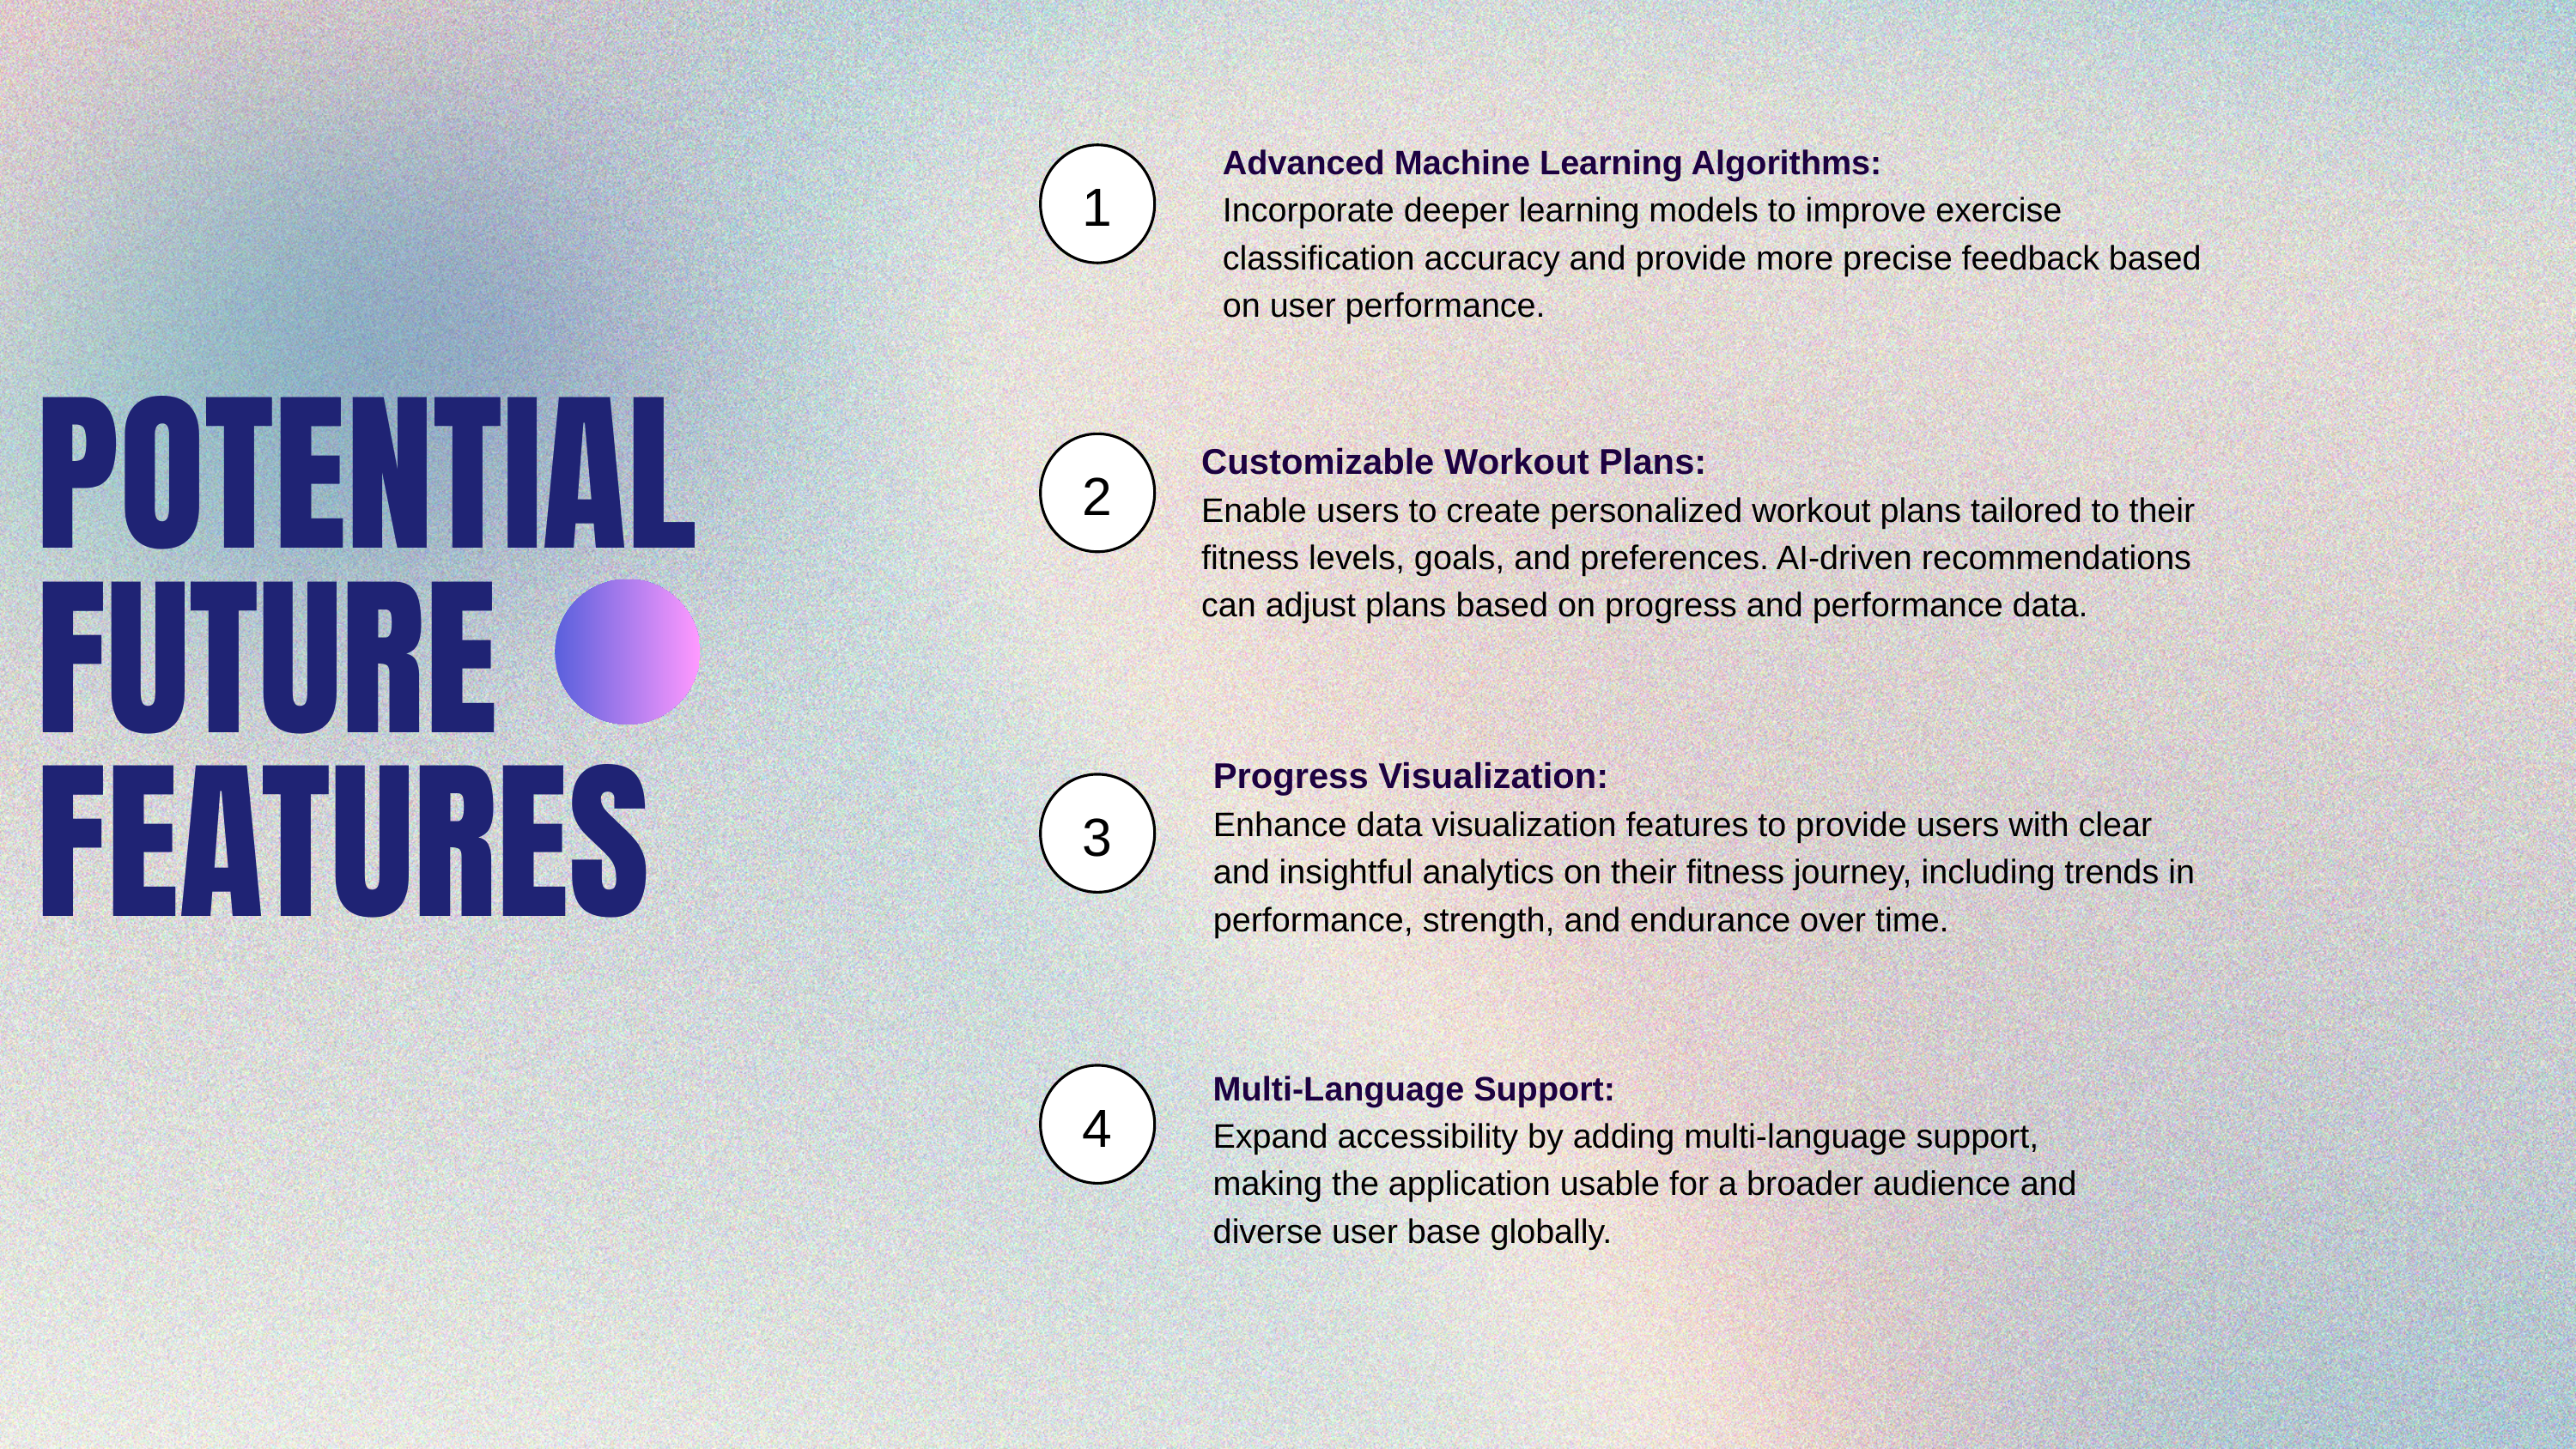

Advanced Machine Learning Algorithms:
Incorporate deeper learning models to improve exercise classification accuracy and provide more precise feedback based on user performance.

1
POTENTIAL FUTURE FEATURES
Customizable Workout Plans:
Enable users to create personalized workout plans tailored to their fitness levels, goals, and preferences. AI-driven recommendations can adjust plans based on progress and performance data.

2

Progress Visualization:
Enhance data visualization features to provide users with clear and insightful analytics on their fitness journey, including trends in performance, strength, and endurance over time.

3
Multi-Language Support:
Expand accessibility by adding multi-language support, making the application usable for a broader audience and diverse user base globally.

4